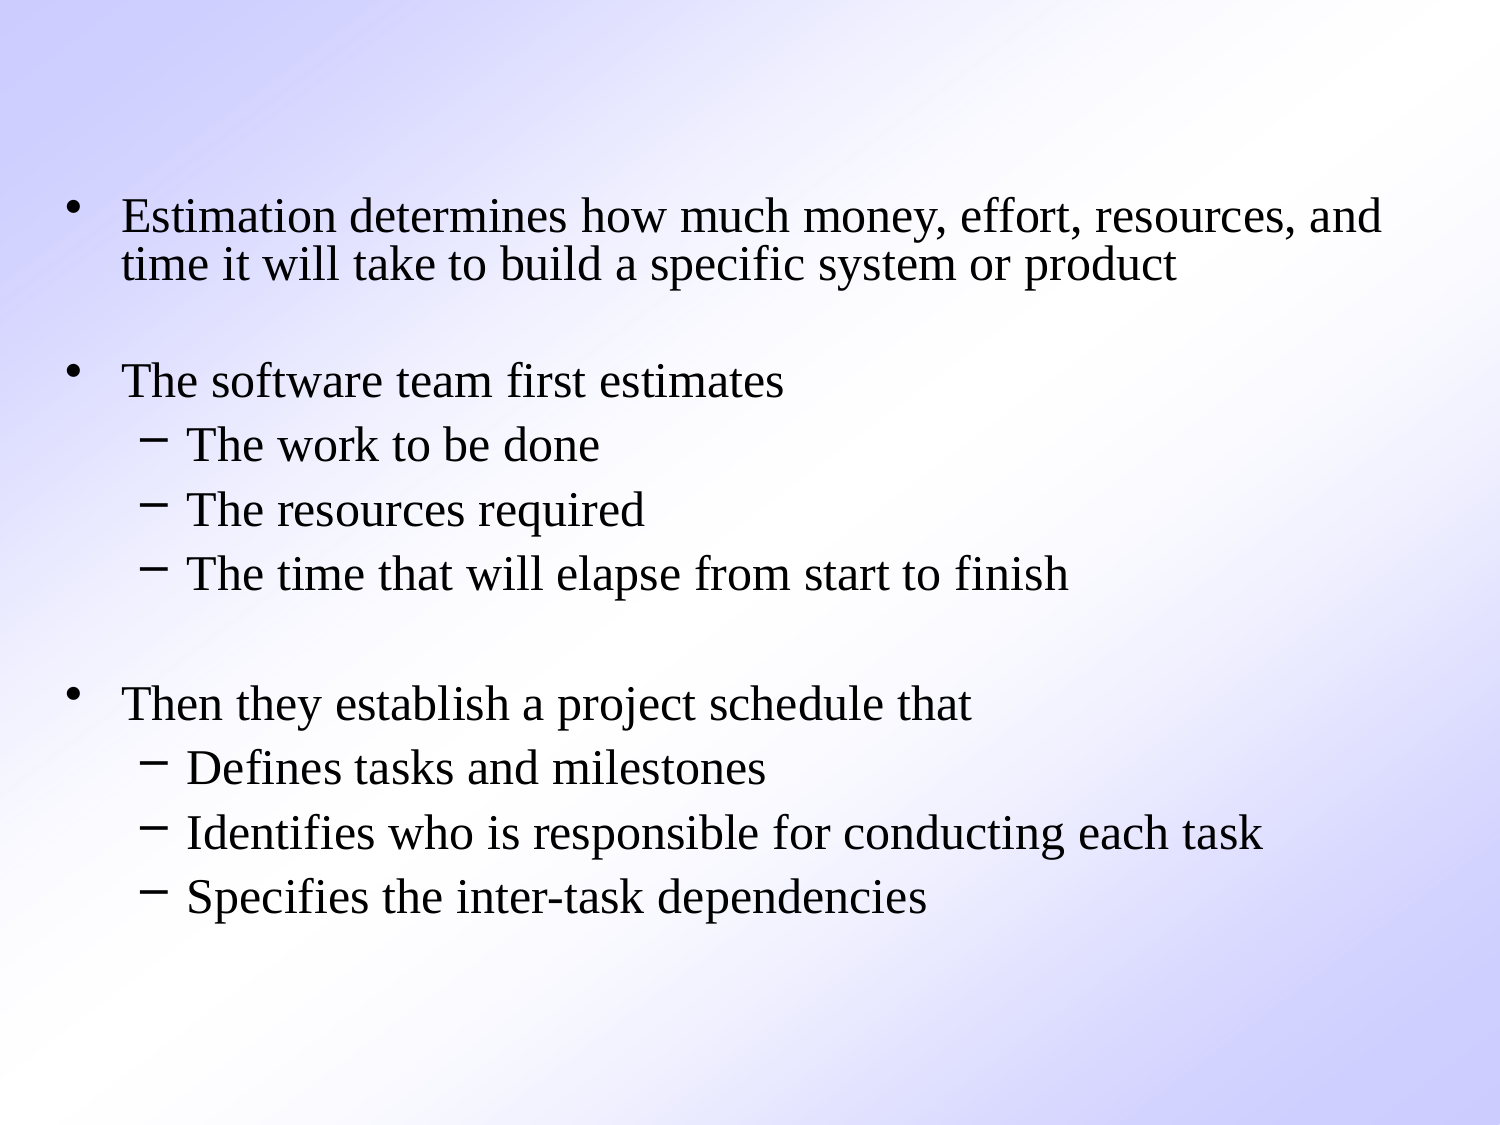

Estimation determines how much money, effort, resources, and time it will take to build a specific system or product

The software team first estimates
The work to be done
The resources required
The time that will elapse from start to finish

Then they establish a project schedule that
Defines tasks and milestones
Identifies who is responsible for conducting each task
Specifies the inter-task dependencies